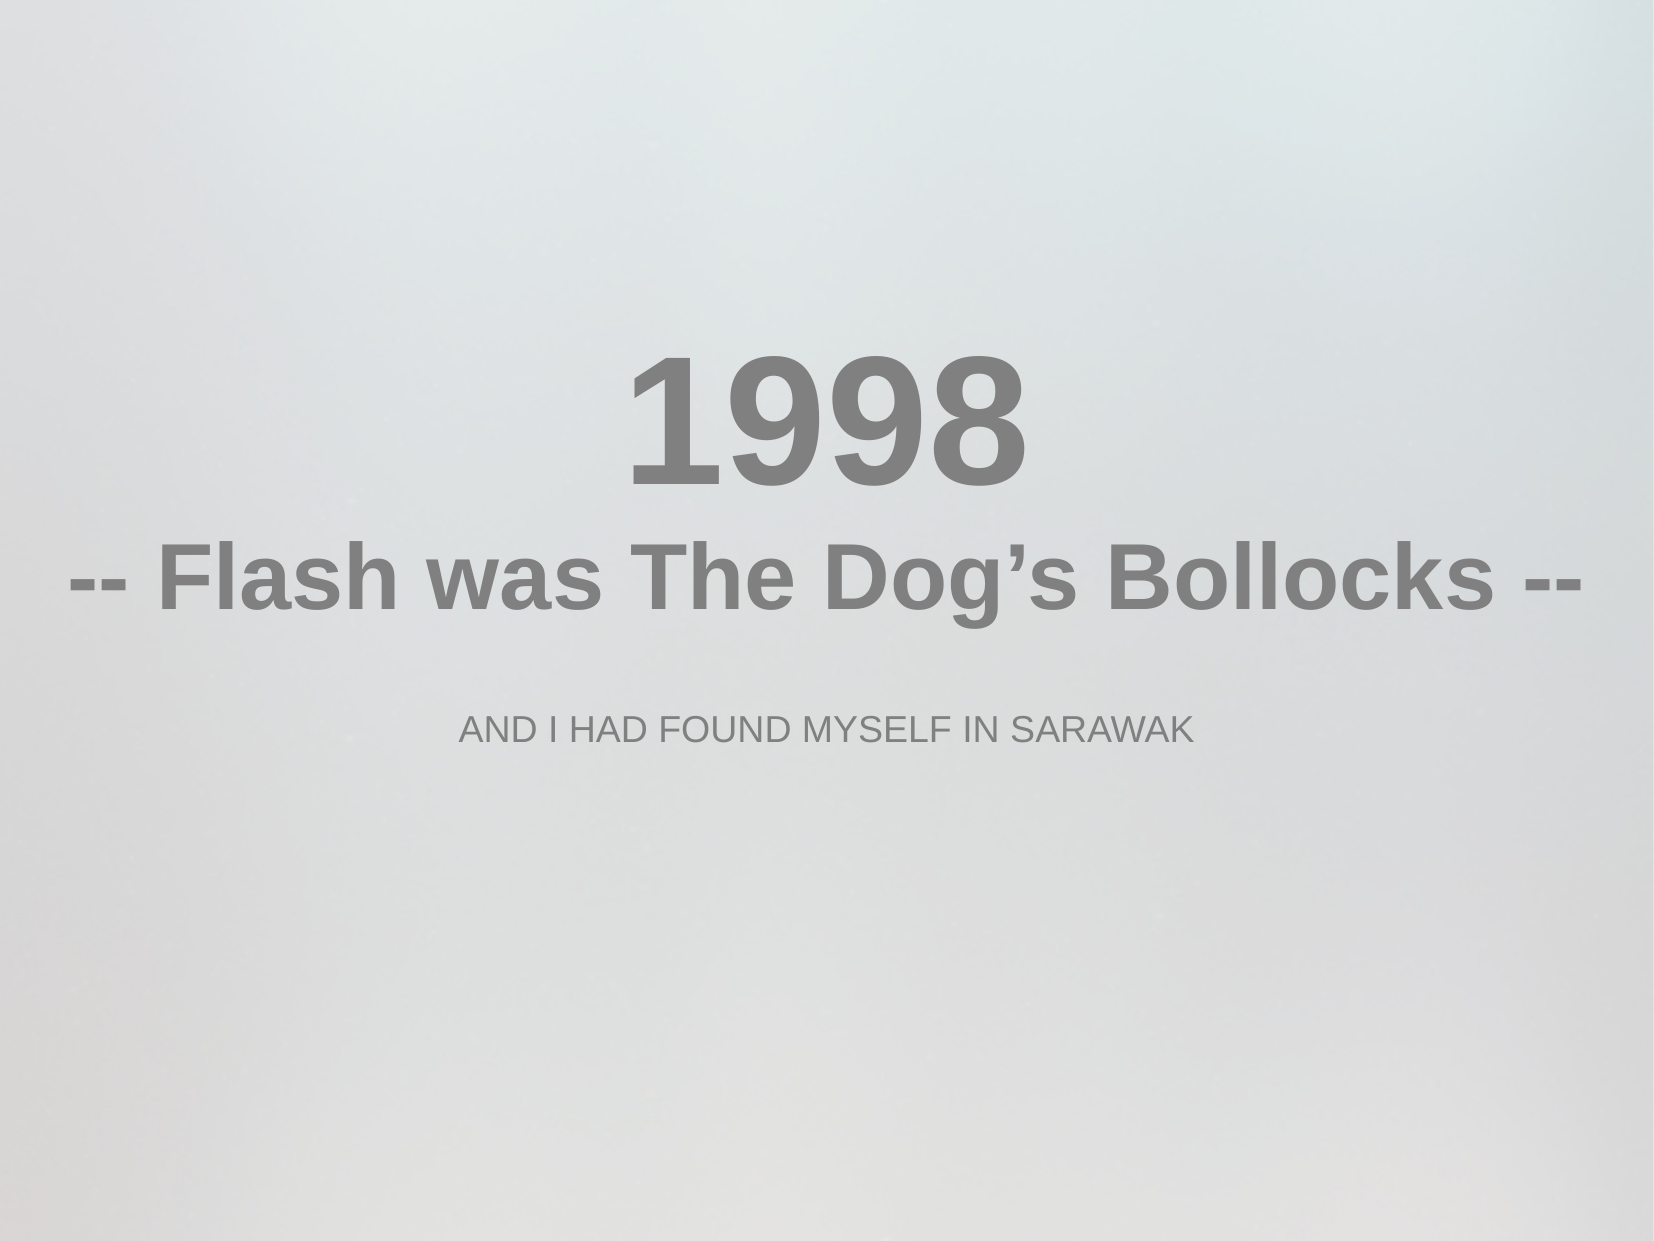

1998
-- Flash was The Dog’s Bollocks --
AND I HAD FOUND MYSELF IN SARAWAK